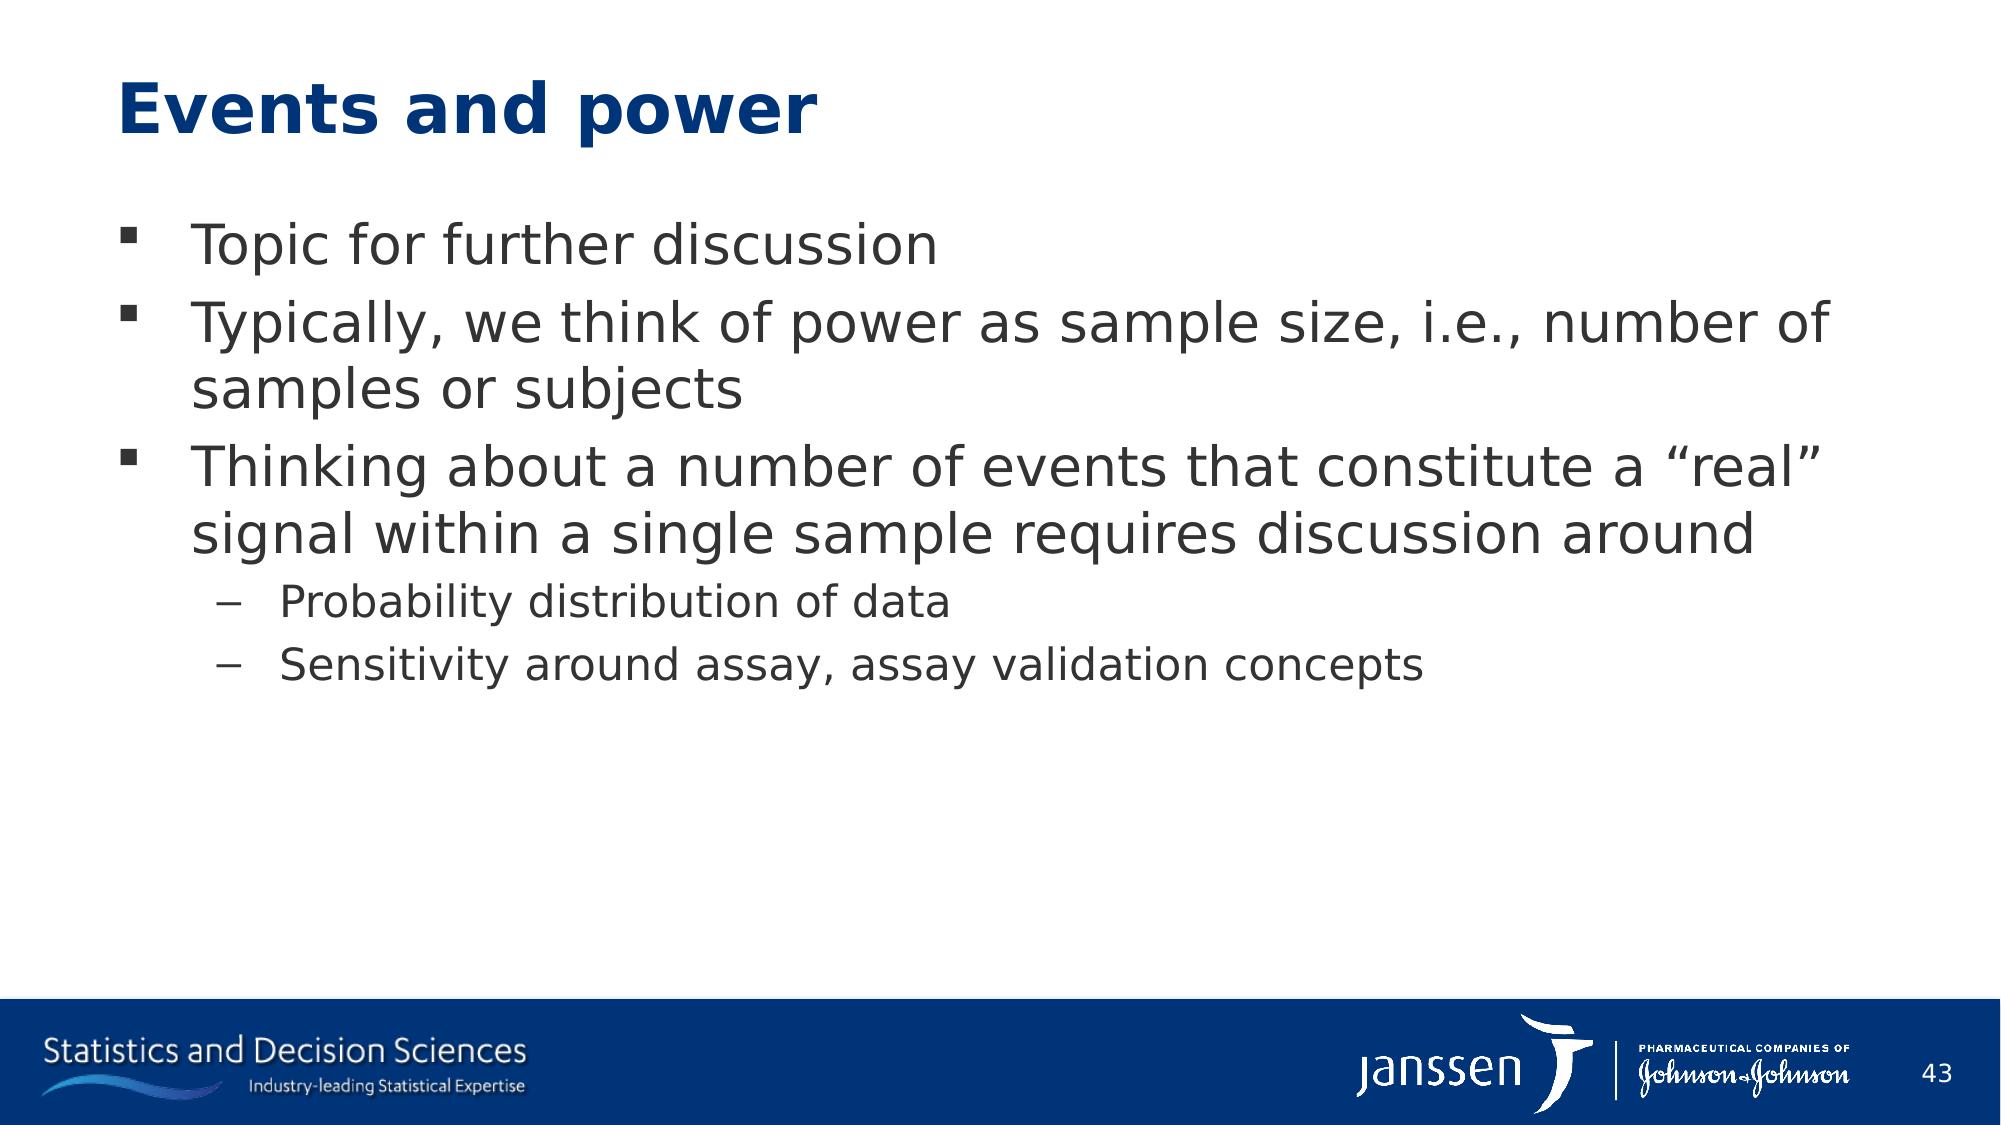

# Events and power
Topic for further discussion
Typically, we think of power as sample size, i.e., number of samples or subjects
Thinking about a number of events that constitute a “real” signal within a single sample requires discussion around
Probability distribution of data
Sensitivity around assay, assay validation concepts

43